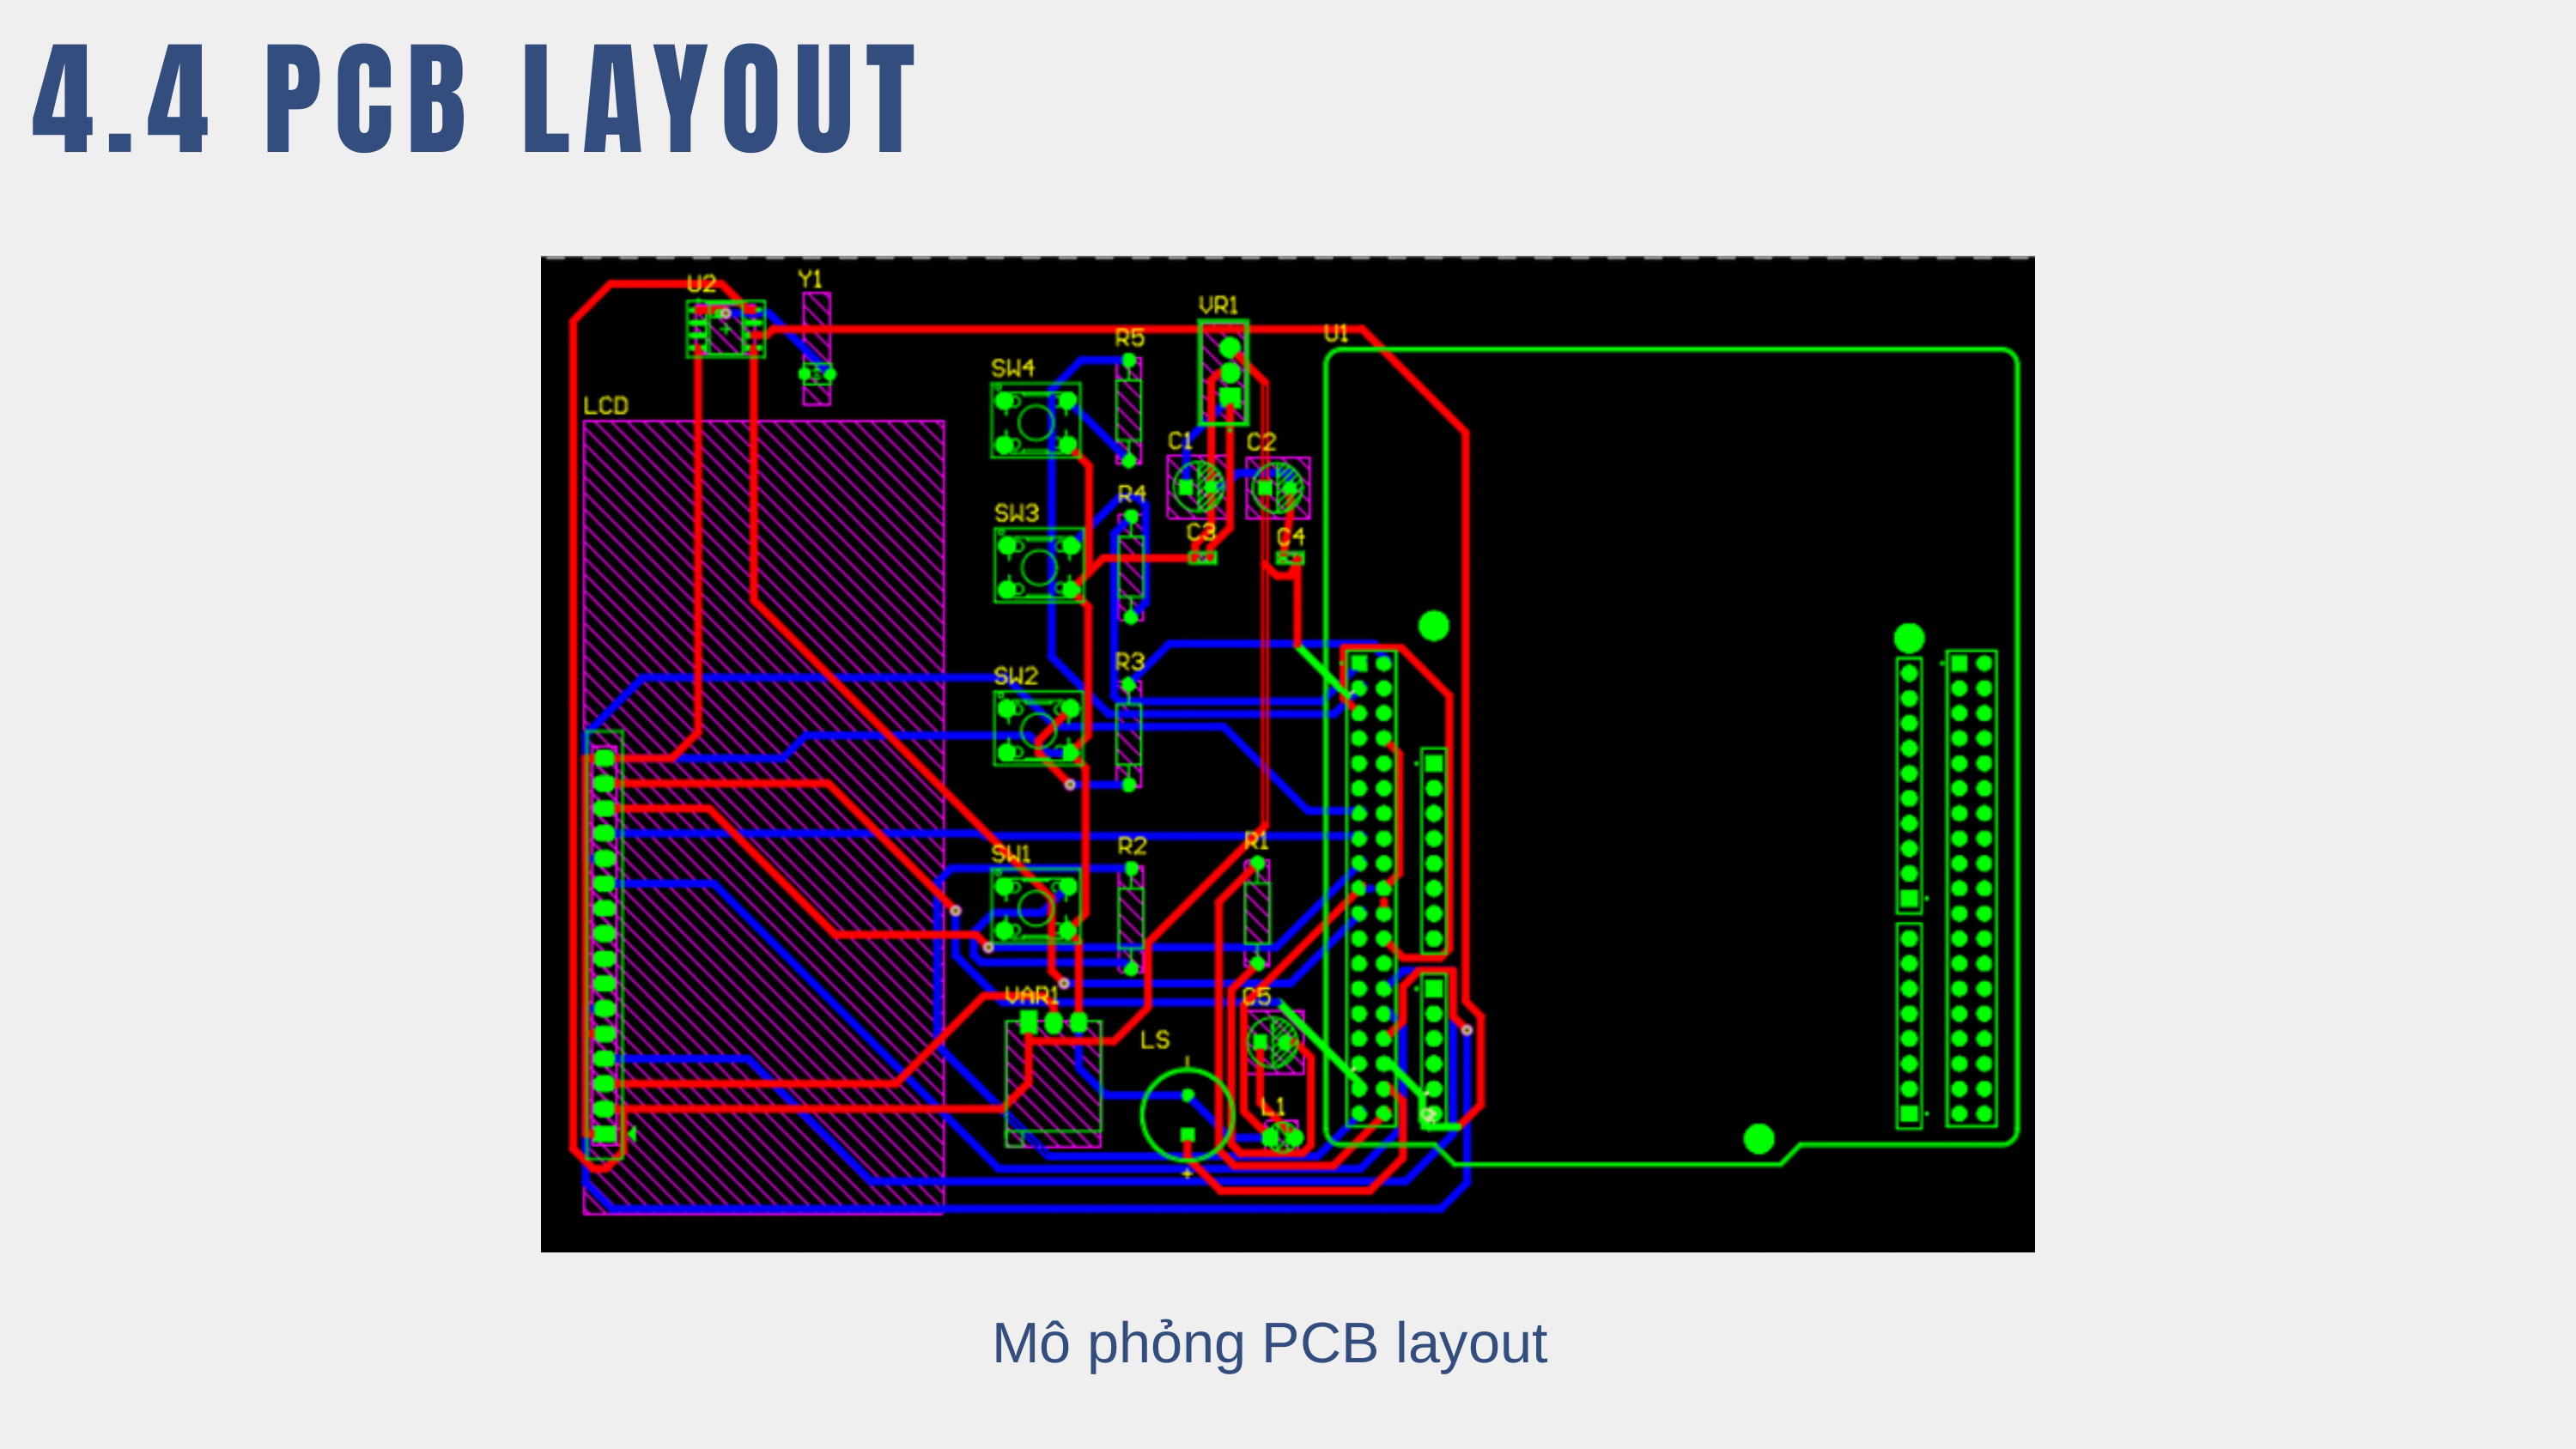

4.4 PCB LAYOUT

Mô phỏng PCB layout